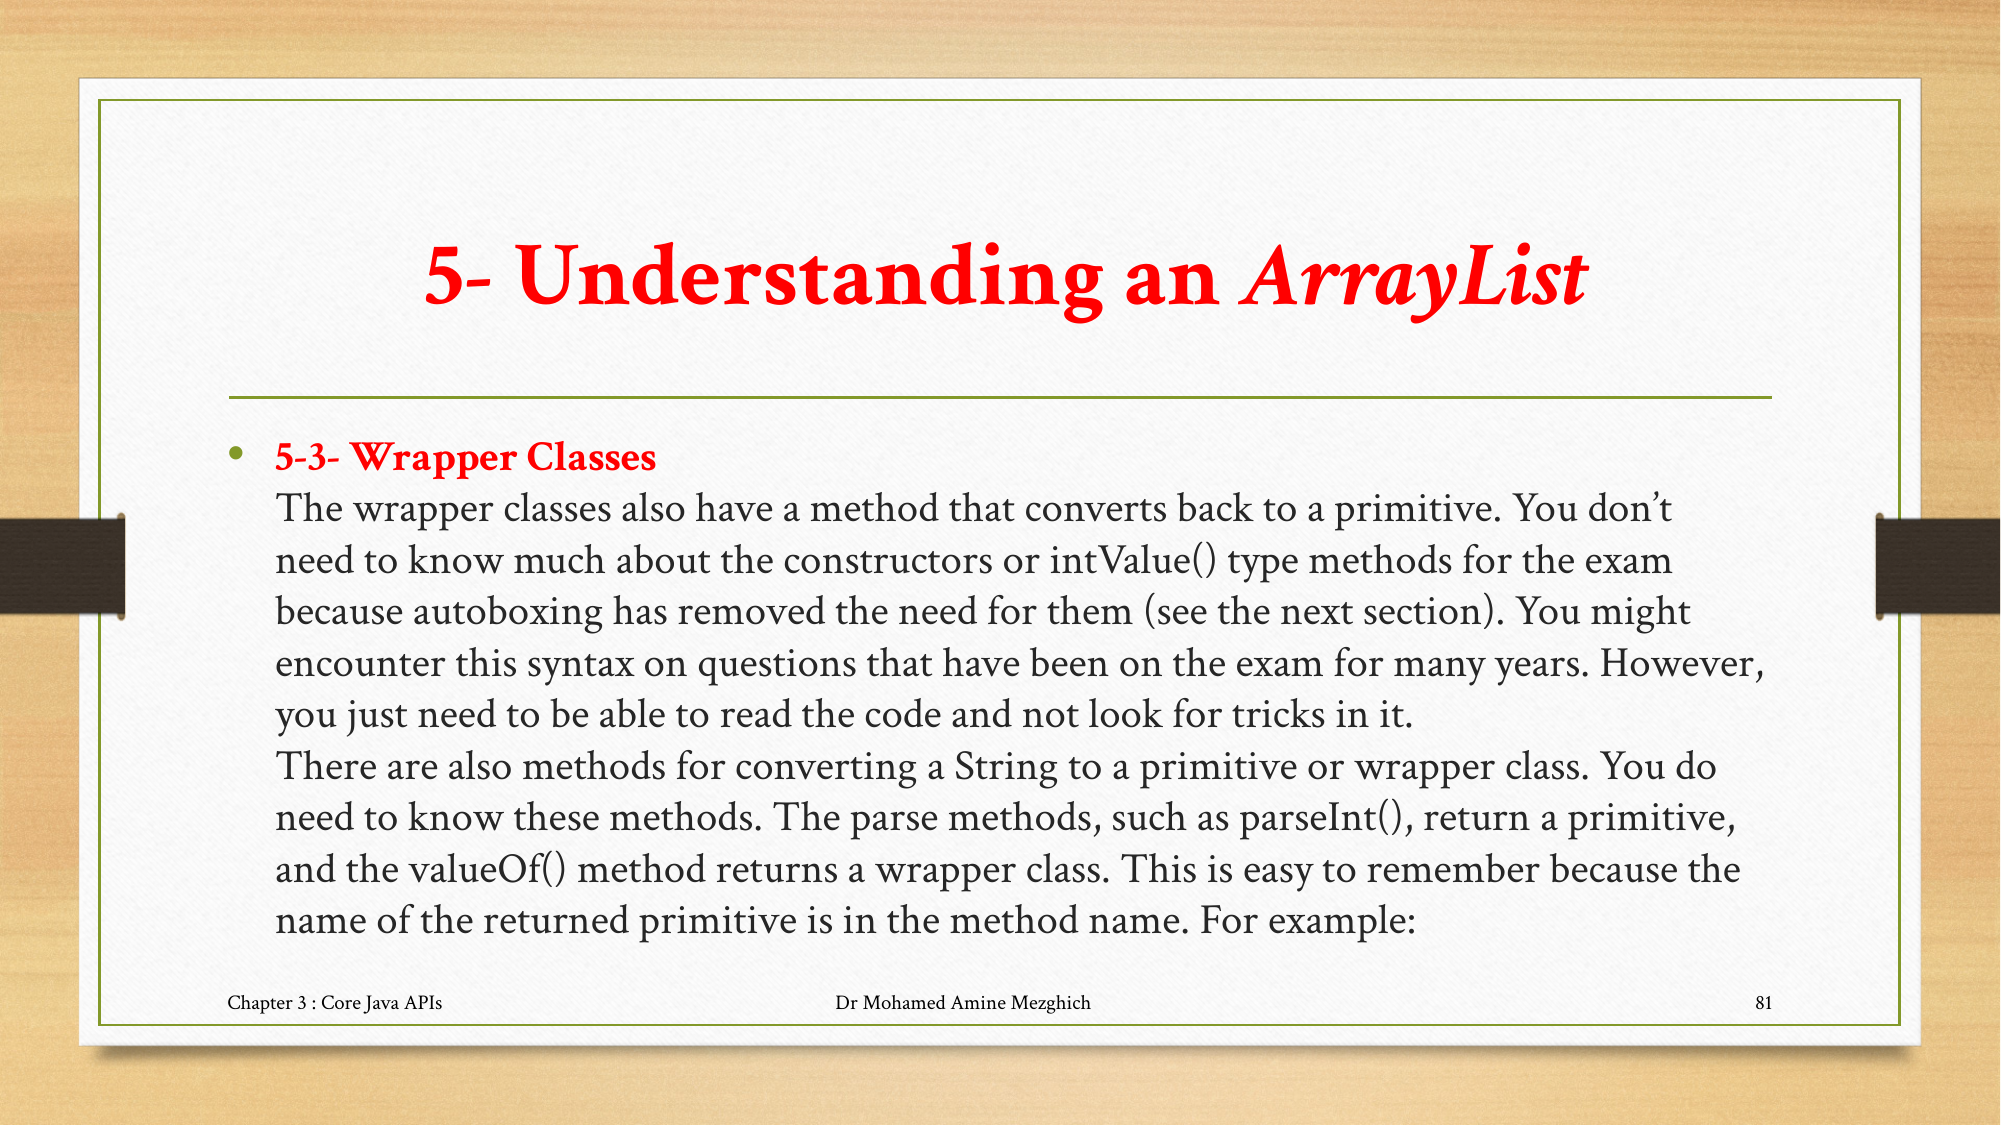

# 5- Understanding an ArrayList
5-3- Wrapper Classes
The wrapper classes also have a method that converts back to a primitive. You don’t
need to know much about the constructors or intValue() type methods for the exam
because autoboxing has removed the need for them (see the next section). You might
encounter this syntax on questions that have been on the exam for many years. However,
you just need to be able to read the code and not look for tricks in it.
There are also methods for converting a String to a primitive or wrapper class. You do
need to know these methods. The parse methods, such as parseInt(), return a primitive,
and the valueOf() method returns a wrapper class. This is easy to remember because the
name of the returned primitive is in the method name. For example:
Chapter 3 : Core Java APIs                                                                                   Dr Mohamed Amine Mezghich
81